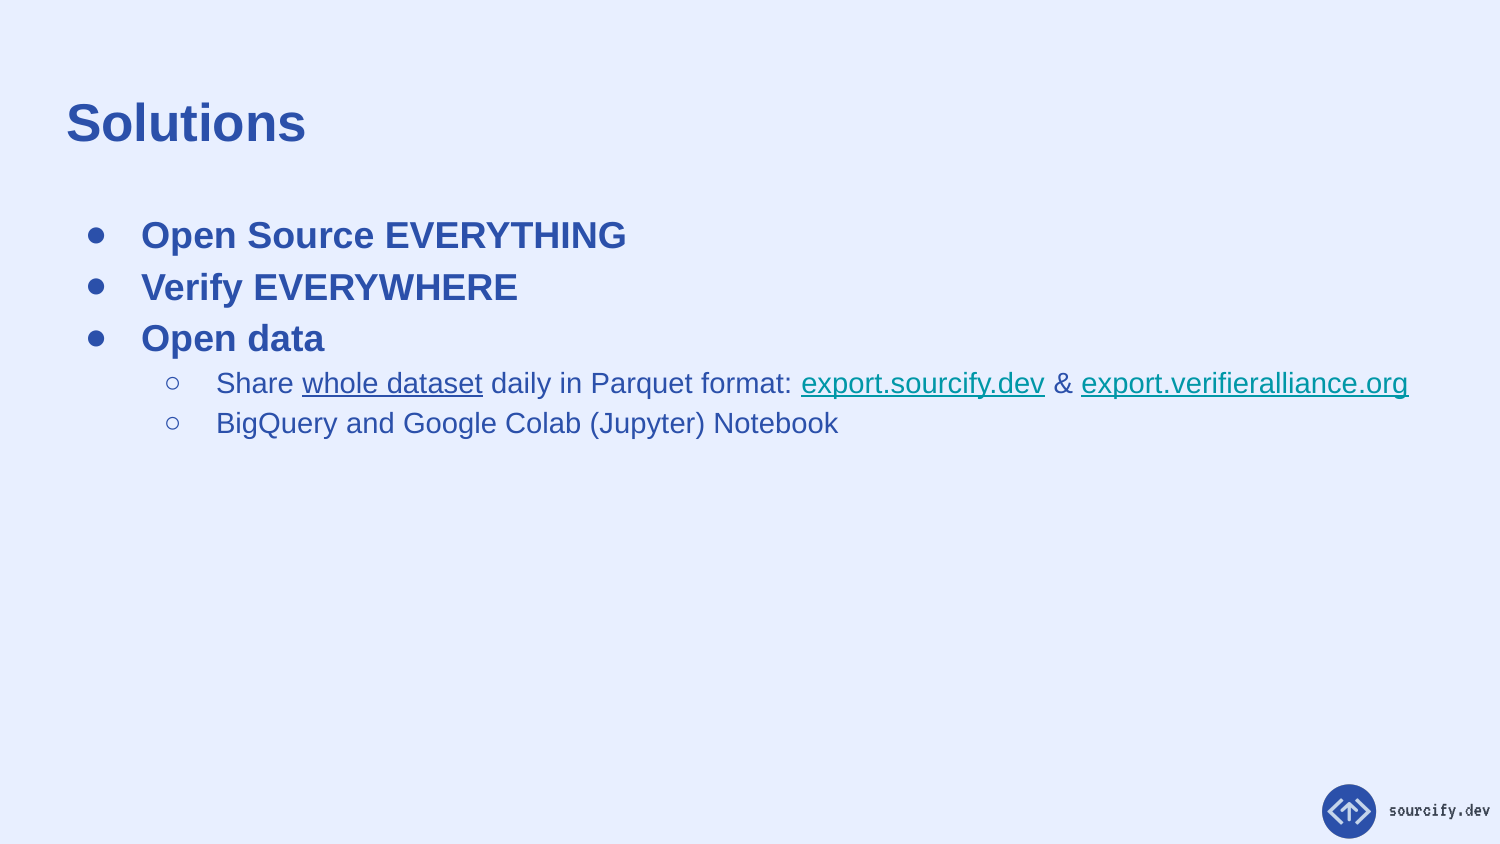

# Solutions
Open Source EVERYTHING
Verify EVERYWHERE
Open data
Share whole dataset daily in Parquet format: export.sourcify.dev & export.verifieralliance.org
BigQuery and Google Colab (Jupyter) Notebook